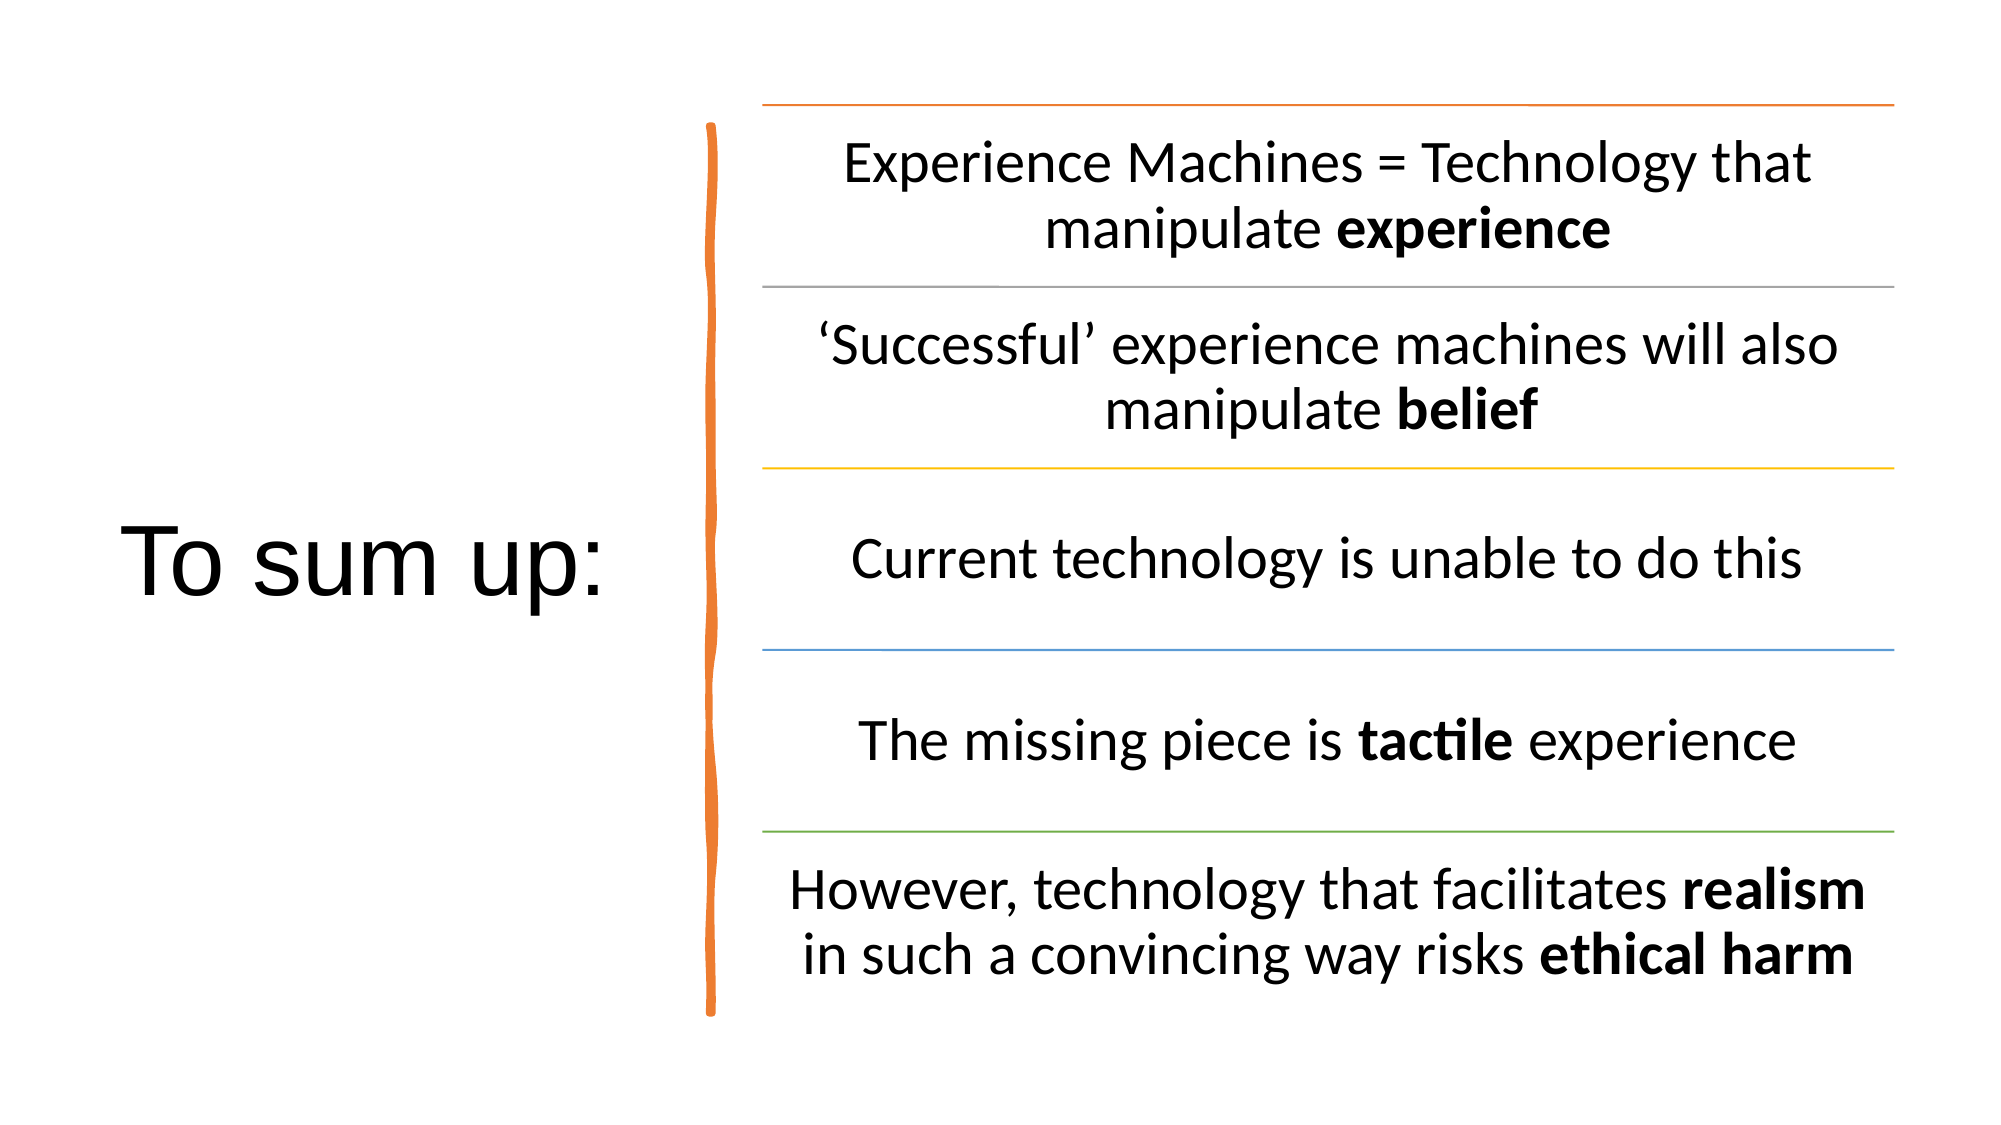

Experience Machines = Technology that manipulate experience
‘Successful’ experience machines will also manipulate belief
Current technology is unable to do this
The missing piece is tactile experience
However, technology that facilitates realism in such a convincing way risks ethical harm
# To sum up: